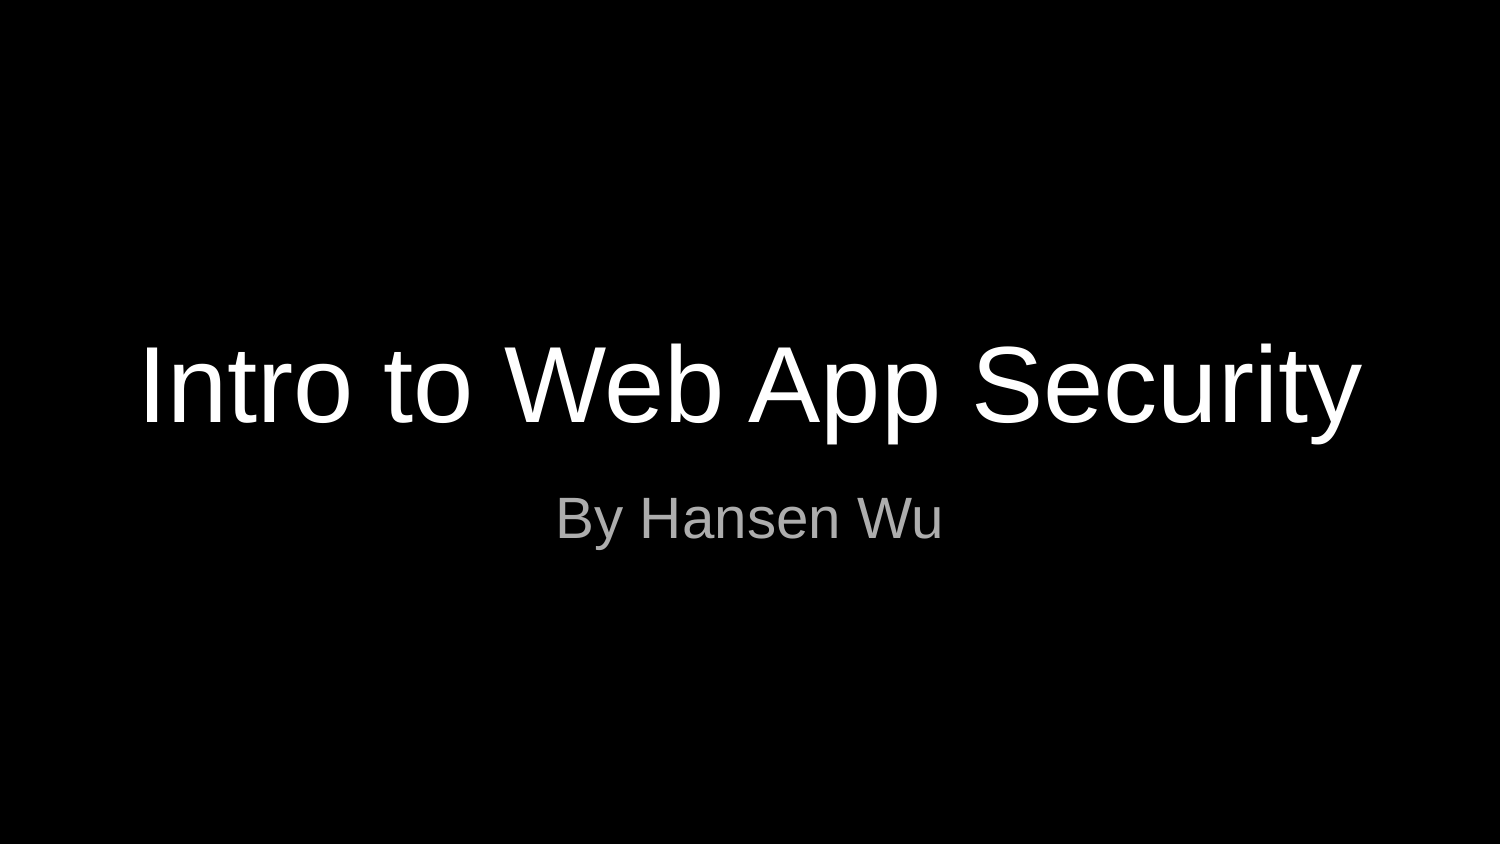

Intro to Web App Security
By Hansen Wu